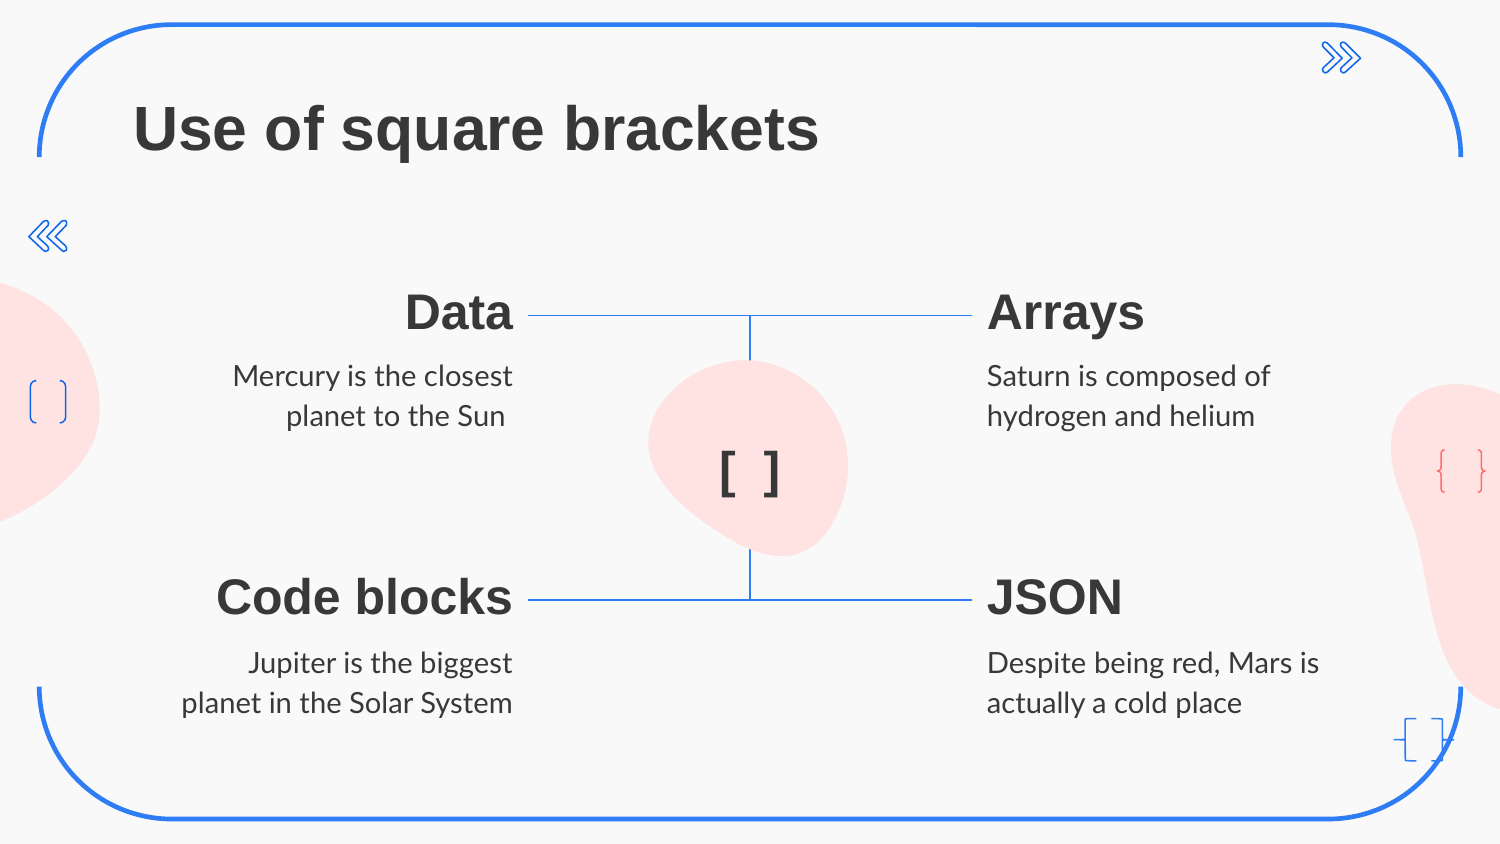

# Use of square brackets
Data
Arrays
Mercury is the closest planet to the Sun
Saturn is composed of hydrogen and helium

[  ]

Code blocks
JSON
Jupiter is the biggest planet in the Solar System
Despite being red, Mars is actually a cold place